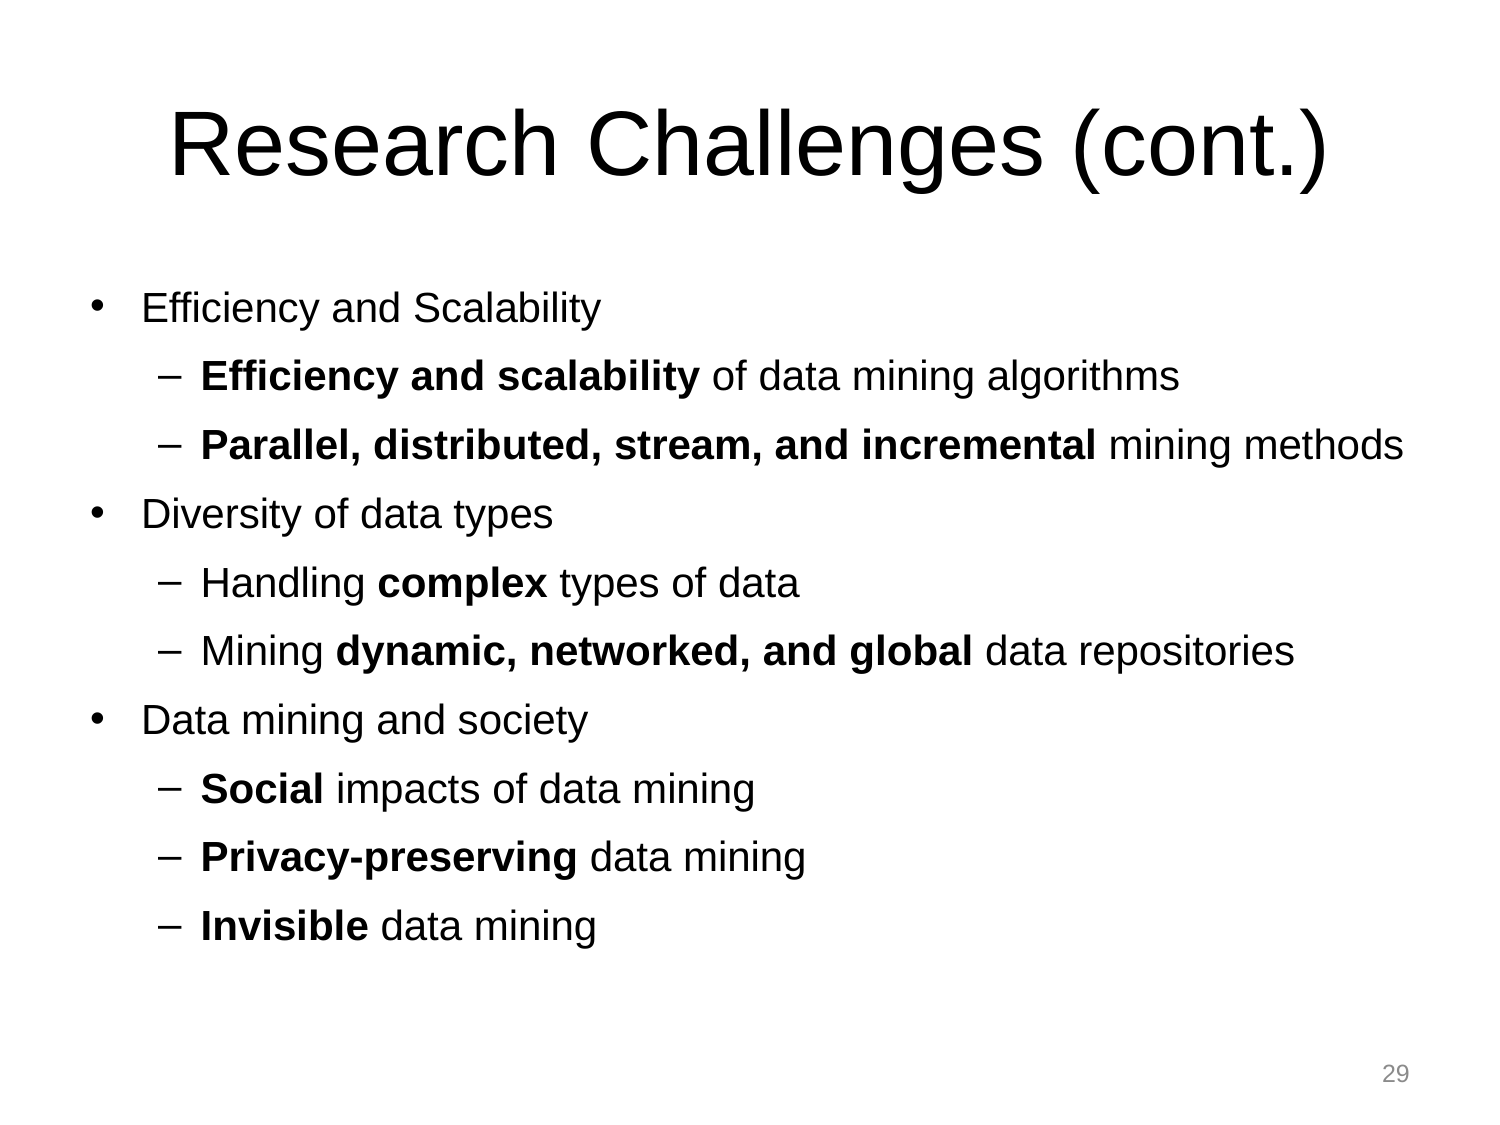

# Research Challenges (cont.)
Efficiency and Scalability
Efficiency and scalability of data mining algorithms
Parallel, distributed, stream, and incremental mining methods
Diversity of data types
Handling complex types of data
Mining dynamic, networked, and global data repositories
Data mining and society
Social impacts of data mining
Privacy-preserving data mining
Invisible data mining
29